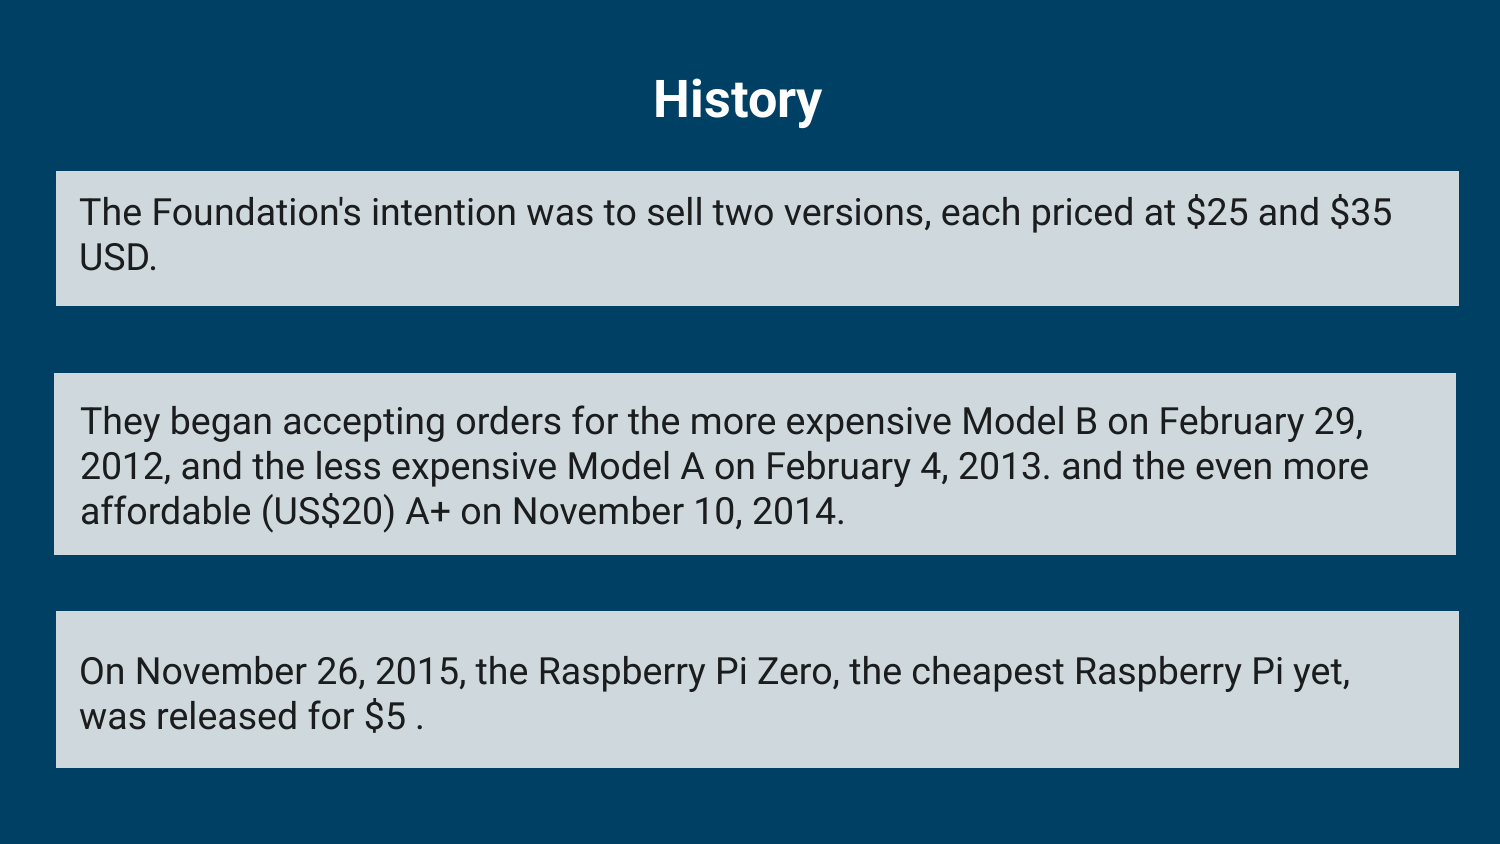

History

The Foundation's intention was to sell two versions, each priced at $25 and $35 USD.

They began accepting orders for the more expensive Model B on February 29, 2012, and the less expensive Model A on February 4, 2013. and the even more affordable (US$20) A+ on November 10, 2014.

On November 26, 2015, the Raspberry Pi Zero, the cheapest Raspberry Pi yet, was released for $5 .